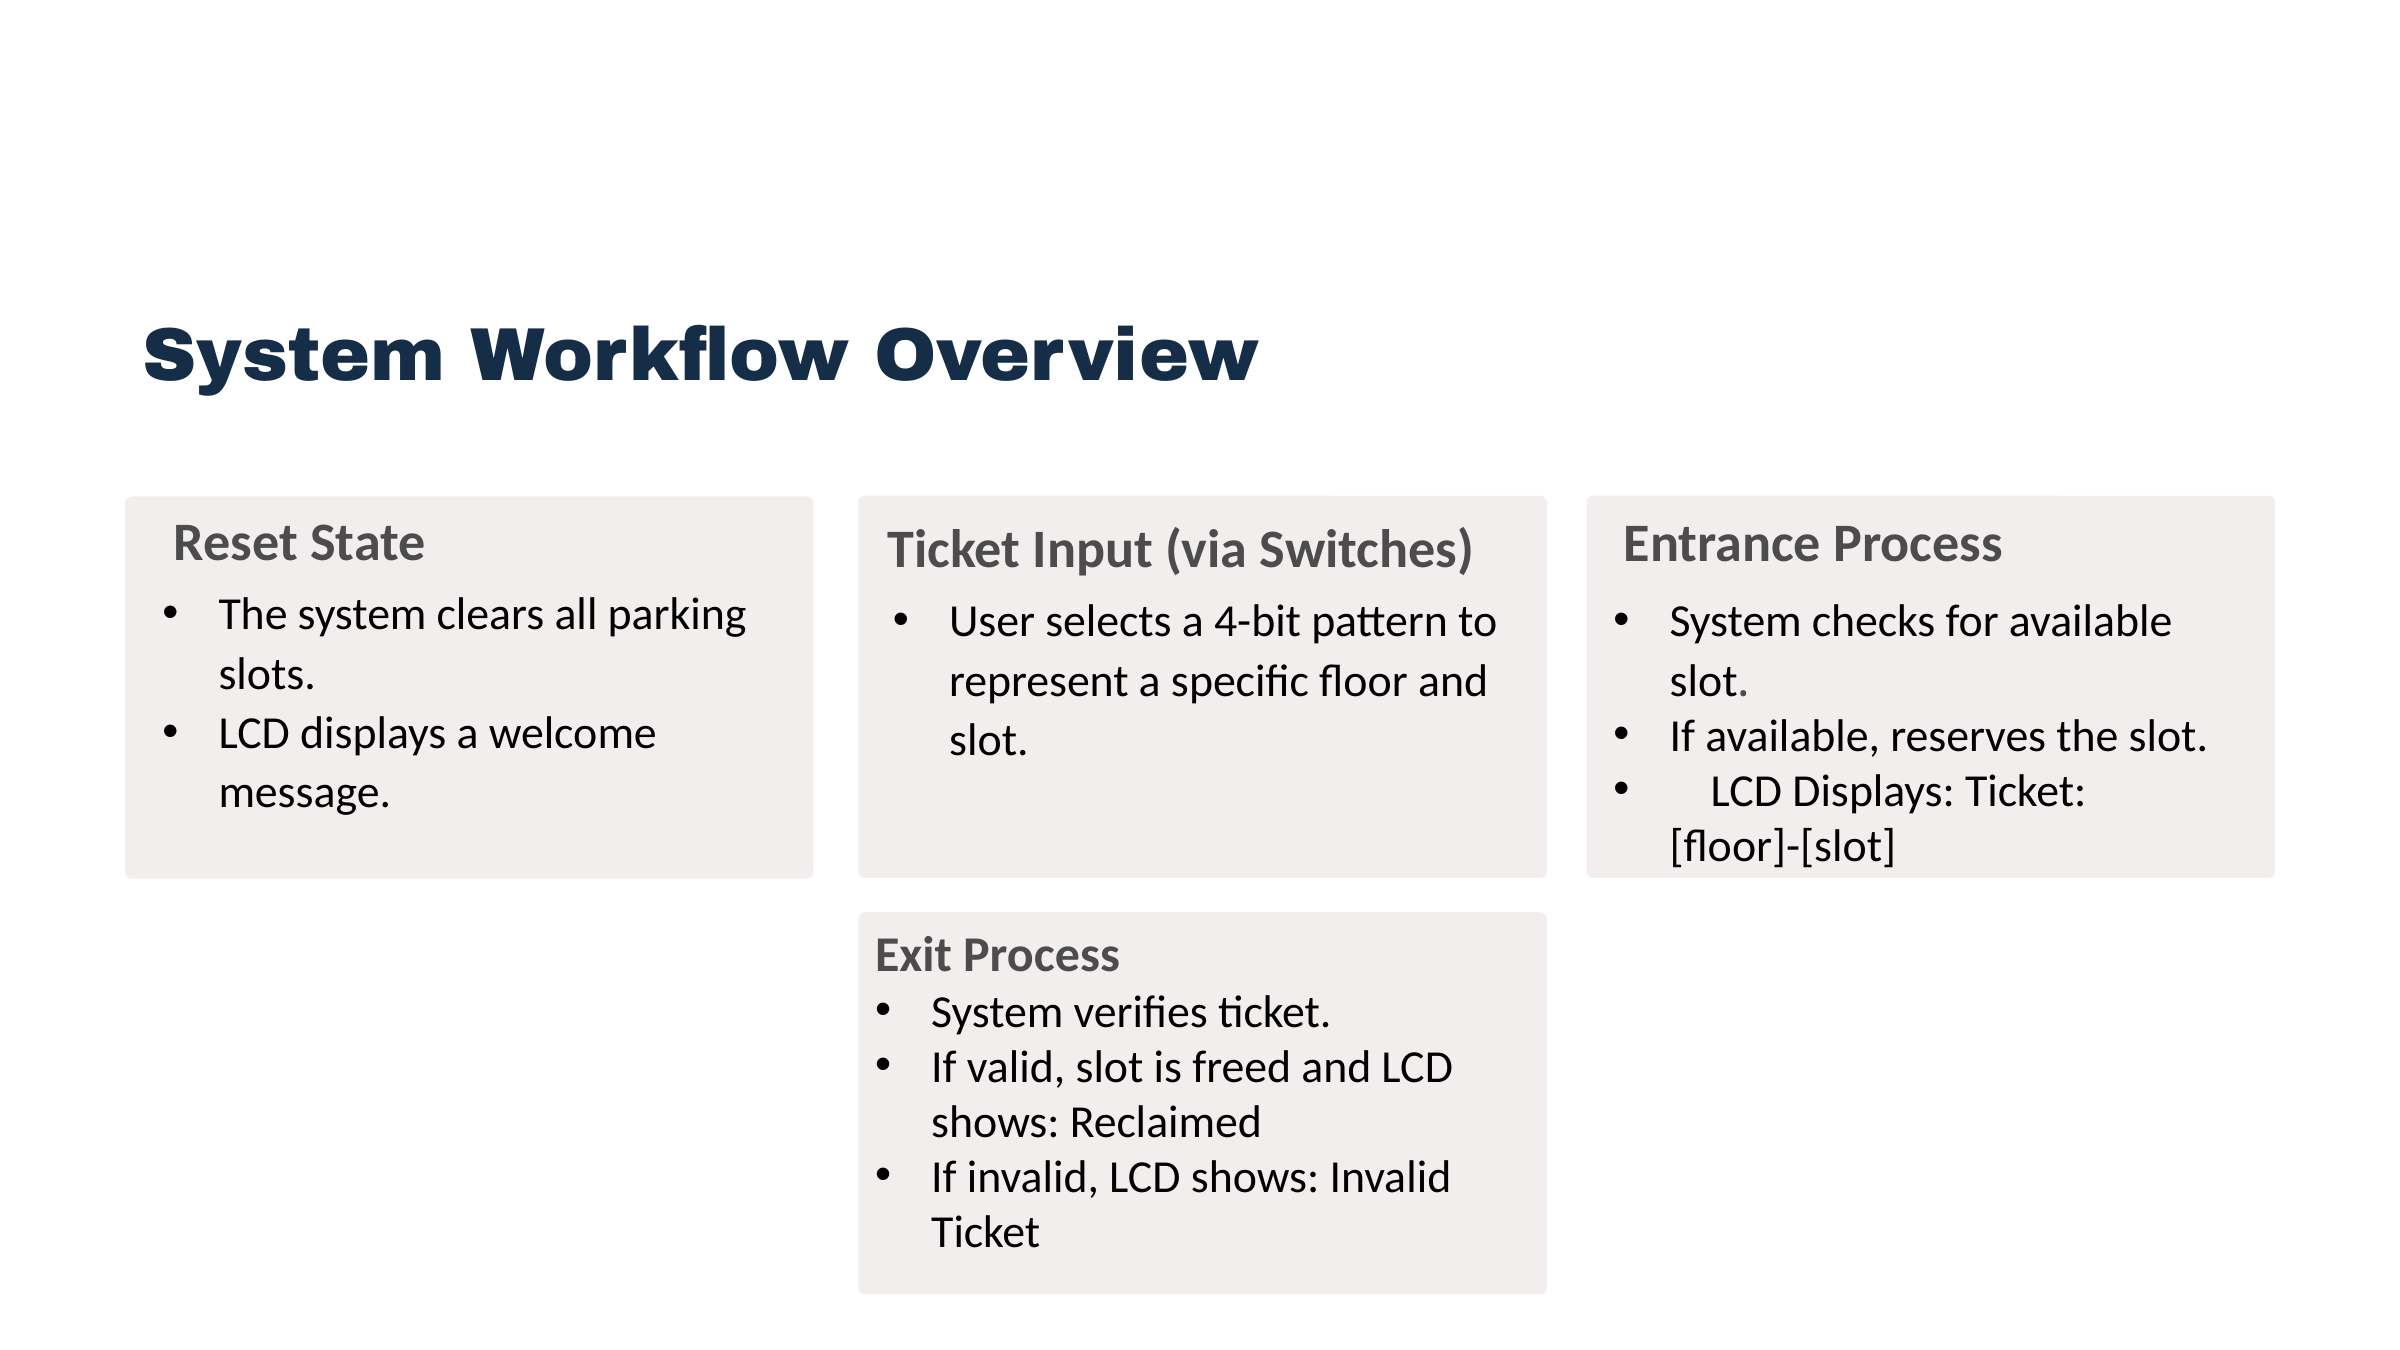

System Workflow Overview

Reset State
Entrance Process
Ticket Input (via Switches)
The system clears all parking slots.
LCD displays a welcome message.
User selects a 4-bit pattern to represent a specific floor and slot.

System checks for available slot.
If available, reserves the slot.
    LCD Displays: Ticket: [floor]-[slot]

Exit Process
System verifies ticket.
If valid, slot is freed and LCD shows: Reclaimed
If invalid, LCD shows: Invalid Ticket